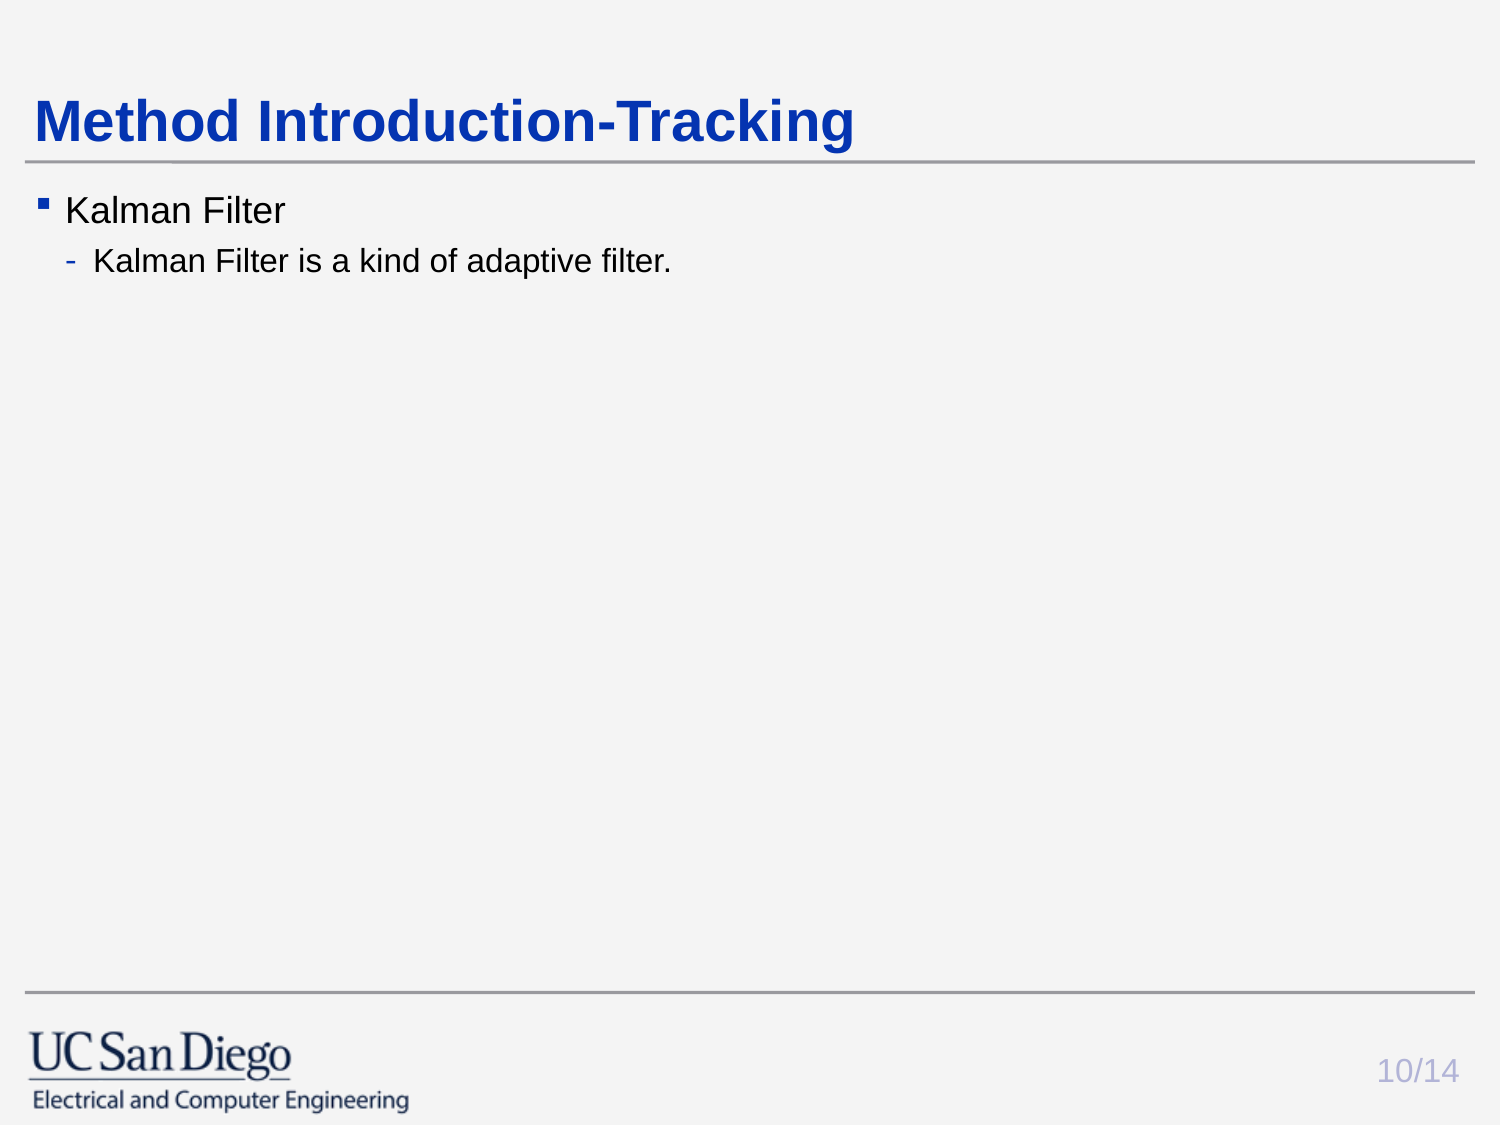

# Method Introduction-Tracking
Kalman Filter
Kalman Filter is a kind of adaptive filter.

10/14